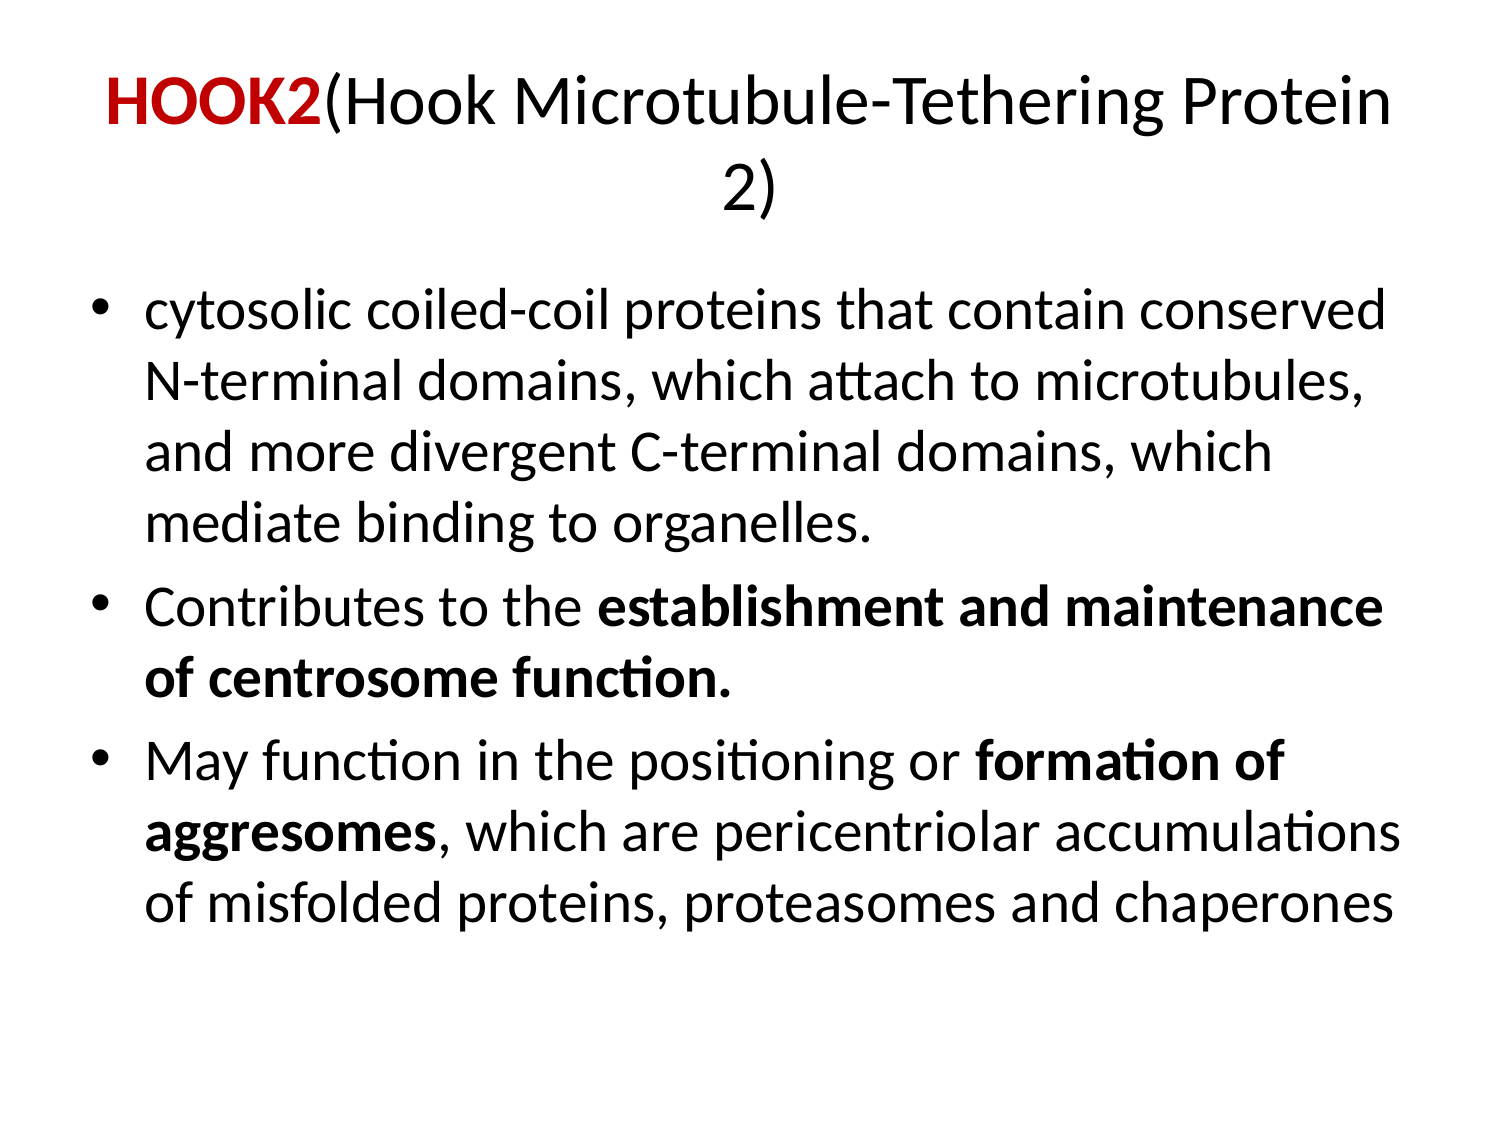

# HOOK2(Hook Microtubule-Tethering Protein 2)
cytosolic coiled-coil proteins that contain conserved N-terminal domains, which attach to microtubules, and more divergent C-terminal domains, which mediate binding to organelles.
Contributes to the establishment and maintenance of centrosome function.
May function in the positioning or formation of aggresomes, which are pericentriolar accumulations of misfolded proteins, proteasomes and chaperones